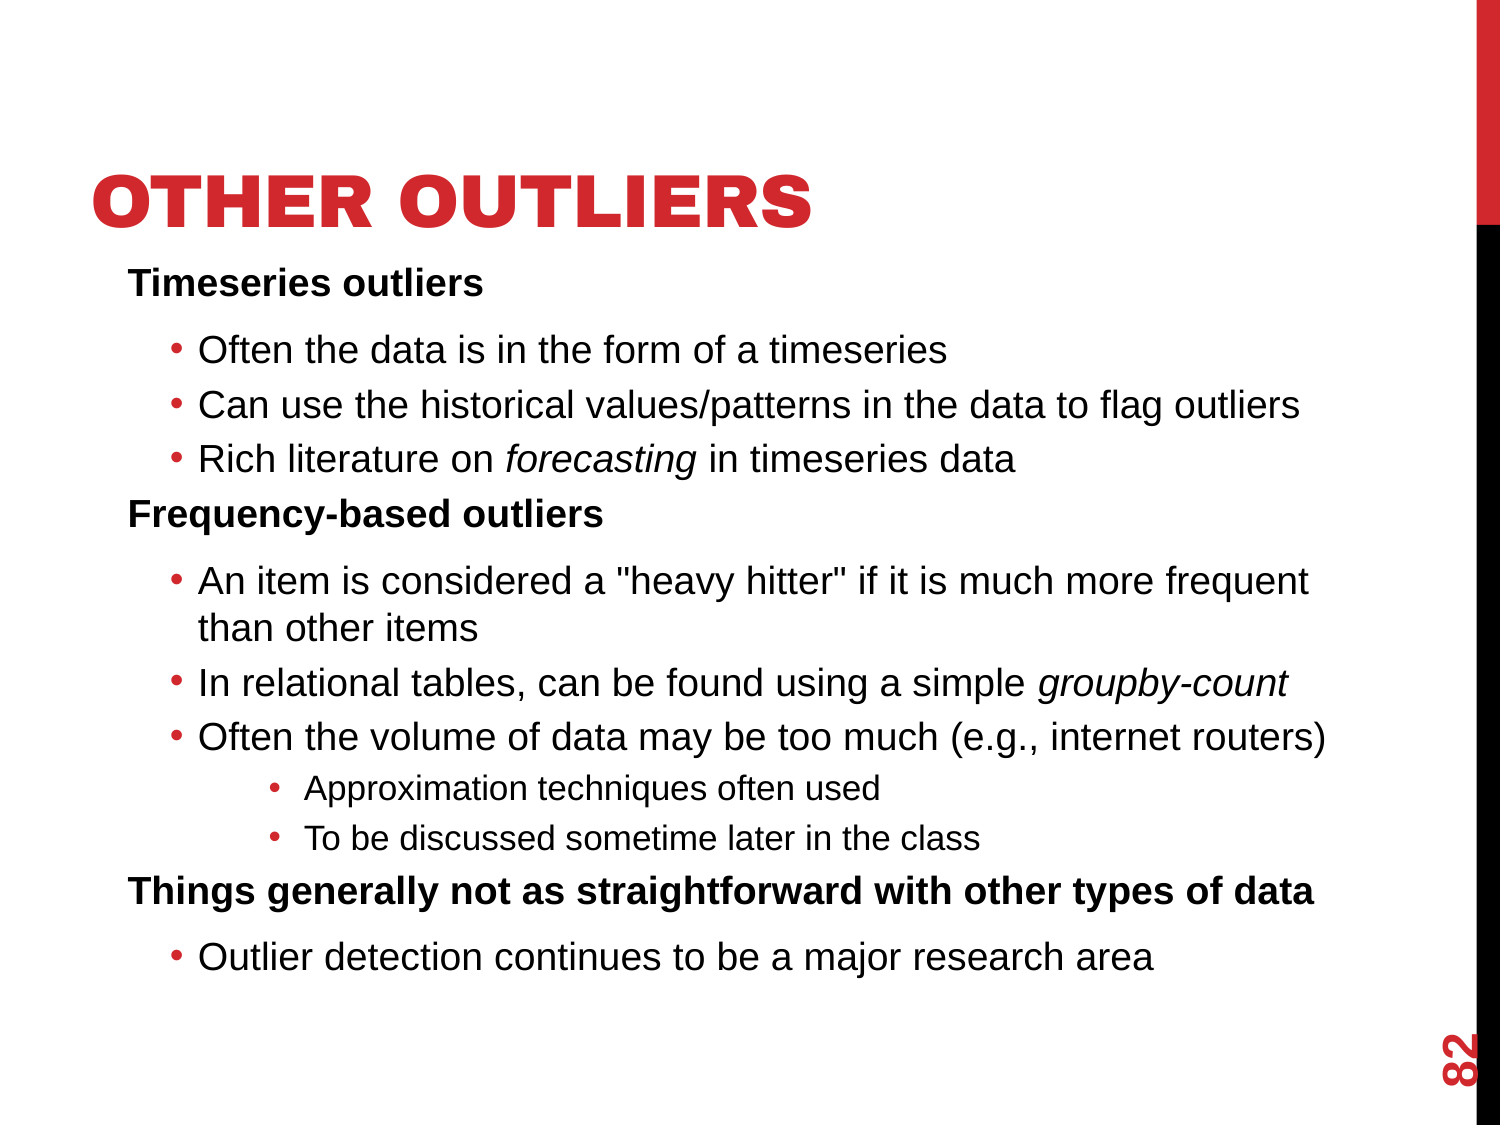

# Other outliers
Timeseries outliers
Often the data is in the form of a timeseries
Can use the historical values/patterns in the data to flag outliers
Rich literature on forecasting in timeseries data
Frequency-based outliers
An item is considered a "heavy hitter" if it is much more frequent than other items
In relational tables, can be found using a simple groupby-count
Often the volume of data may be too much (e.g., internet routers)
Approximation techniques often used
To be discussed sometime later in the class
Things generally not as straightforward with other types of data
Outlier detection continues to be a major research area

82